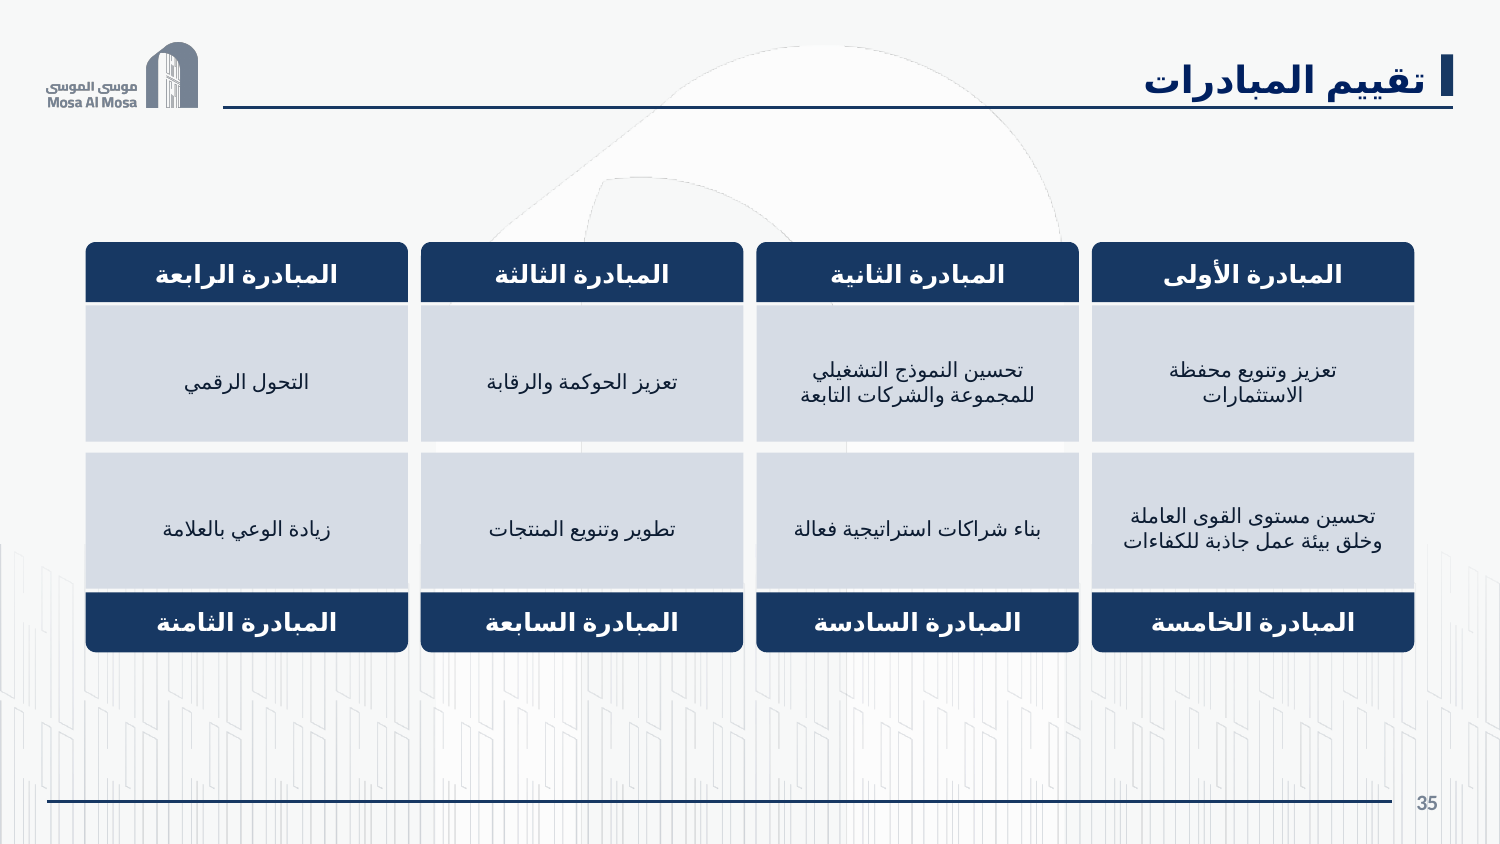

تقييم المبادرات
المبادرة الرابعة
المبادرة الثانية
المبادرة الثالثة
المبادرة الأولى
التحول الرقمي
تعزيز الحوكمة والرقابة
تحسين النموذج التشغيلي للمجموعة والشركات التابعة
تعزيز وتنويع محفظة الاستثمارات
زيادة الوعي بالعلامة
تطوير وتنويع المنتجات
بناء شراكات استراتيجية فعالة
تحسين مستوى القوى العاملة وخلق بيئة عمل جاذبة للكفاءات
المبادرة الثامنة
المبادرة السابعة
المبادرة السادسة
المبادرة الخامسة
35